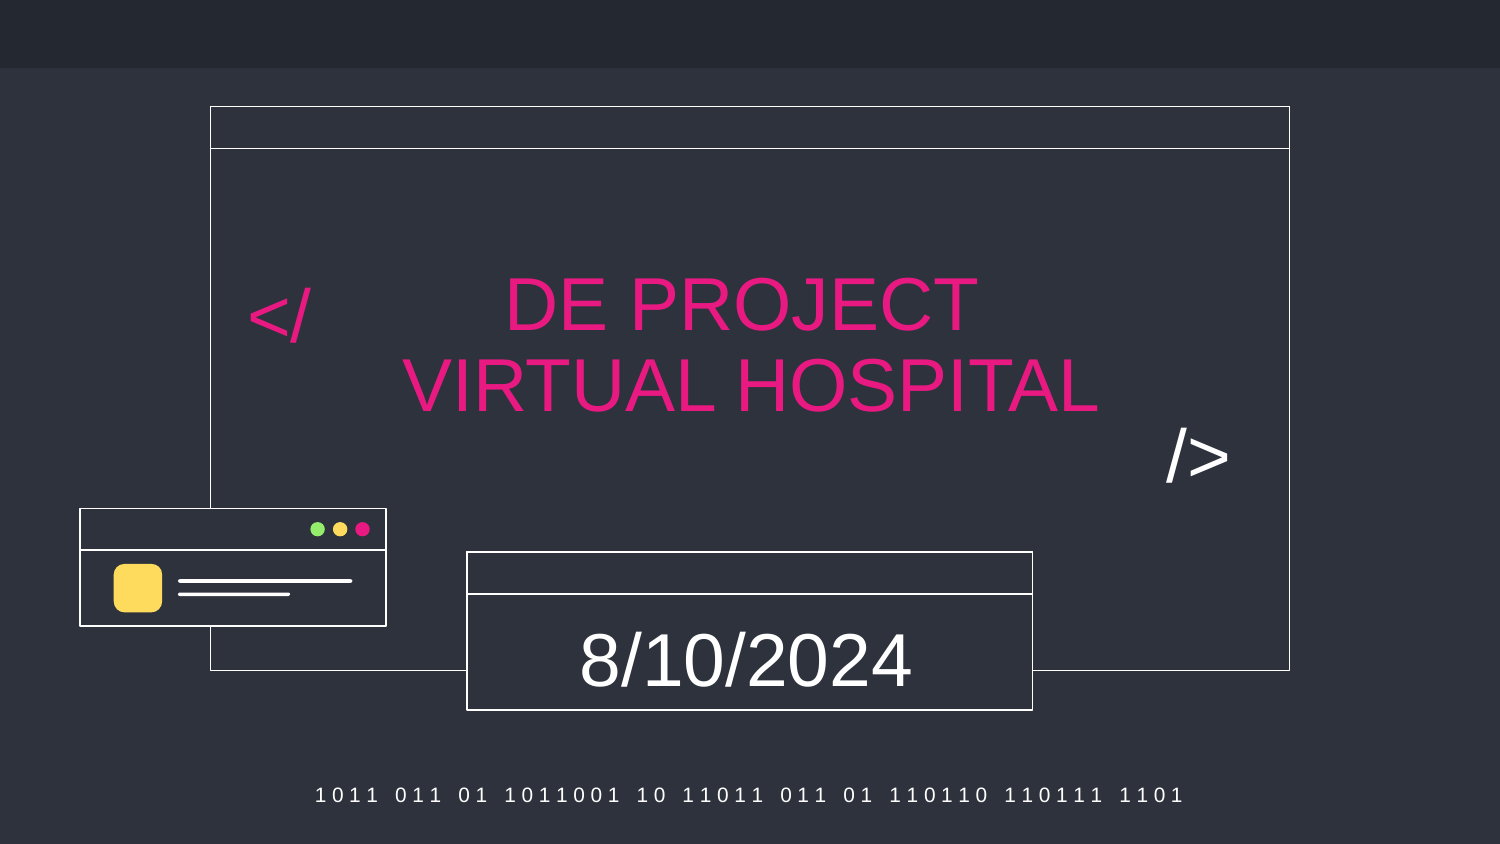

# DE PROJECT VIRTUAL HOSPITAL
</
/>

8/10/2024